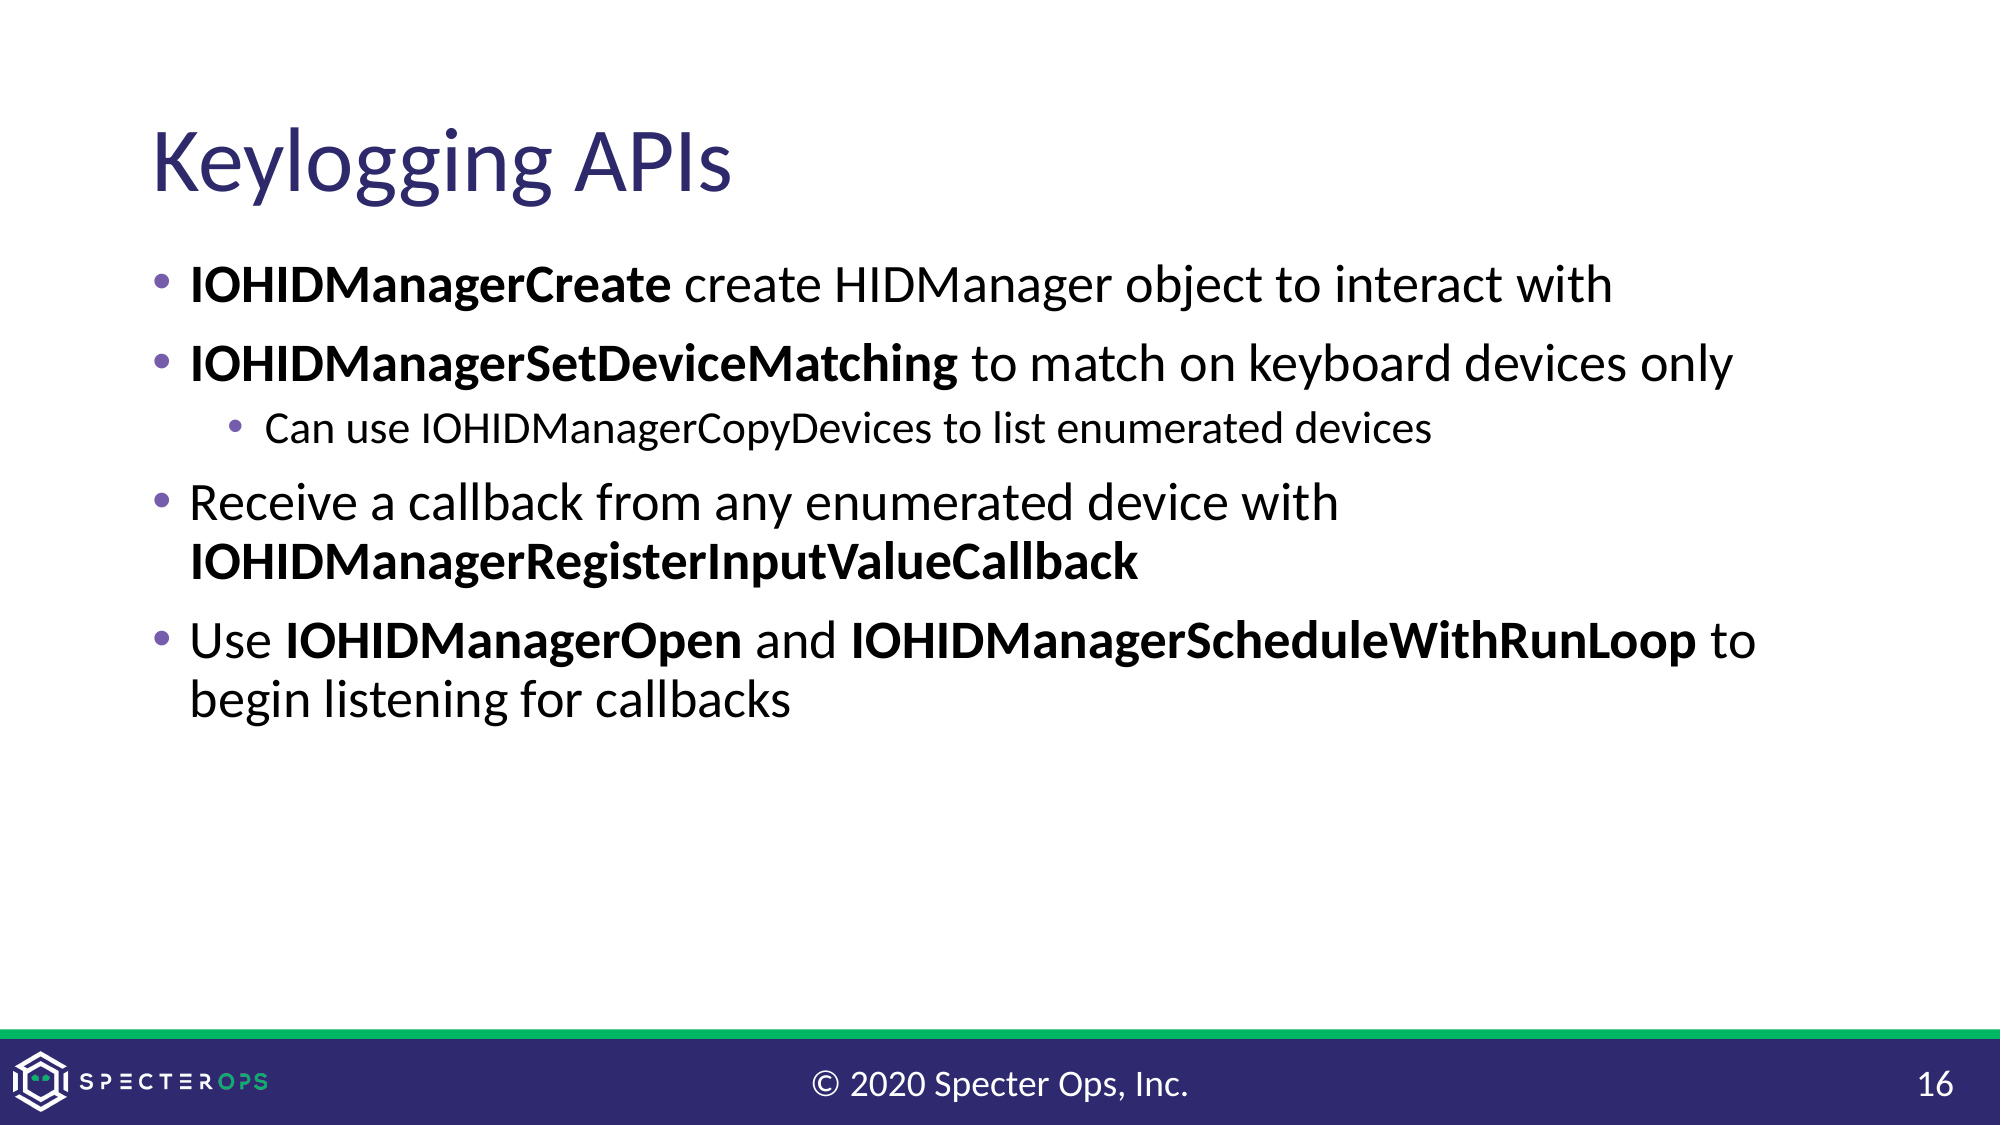

# Keylogging APIs
IOHIDManagerCreate create HIDManager object to interact with
IOHIDManagerSetDeviceMatching to match on keyboard devices only
Can use IOHIDManagerCopyDevices to list enumerated devices
Receive a callback from any enumerated device with IOHIDManagerRegisterInputValueCallback
Use IOHIDManagerOpen and IOHIDManagerScheduleWithRunLoop to begin listening for callbacks
© 2020 Specter Ops, Inc.
16